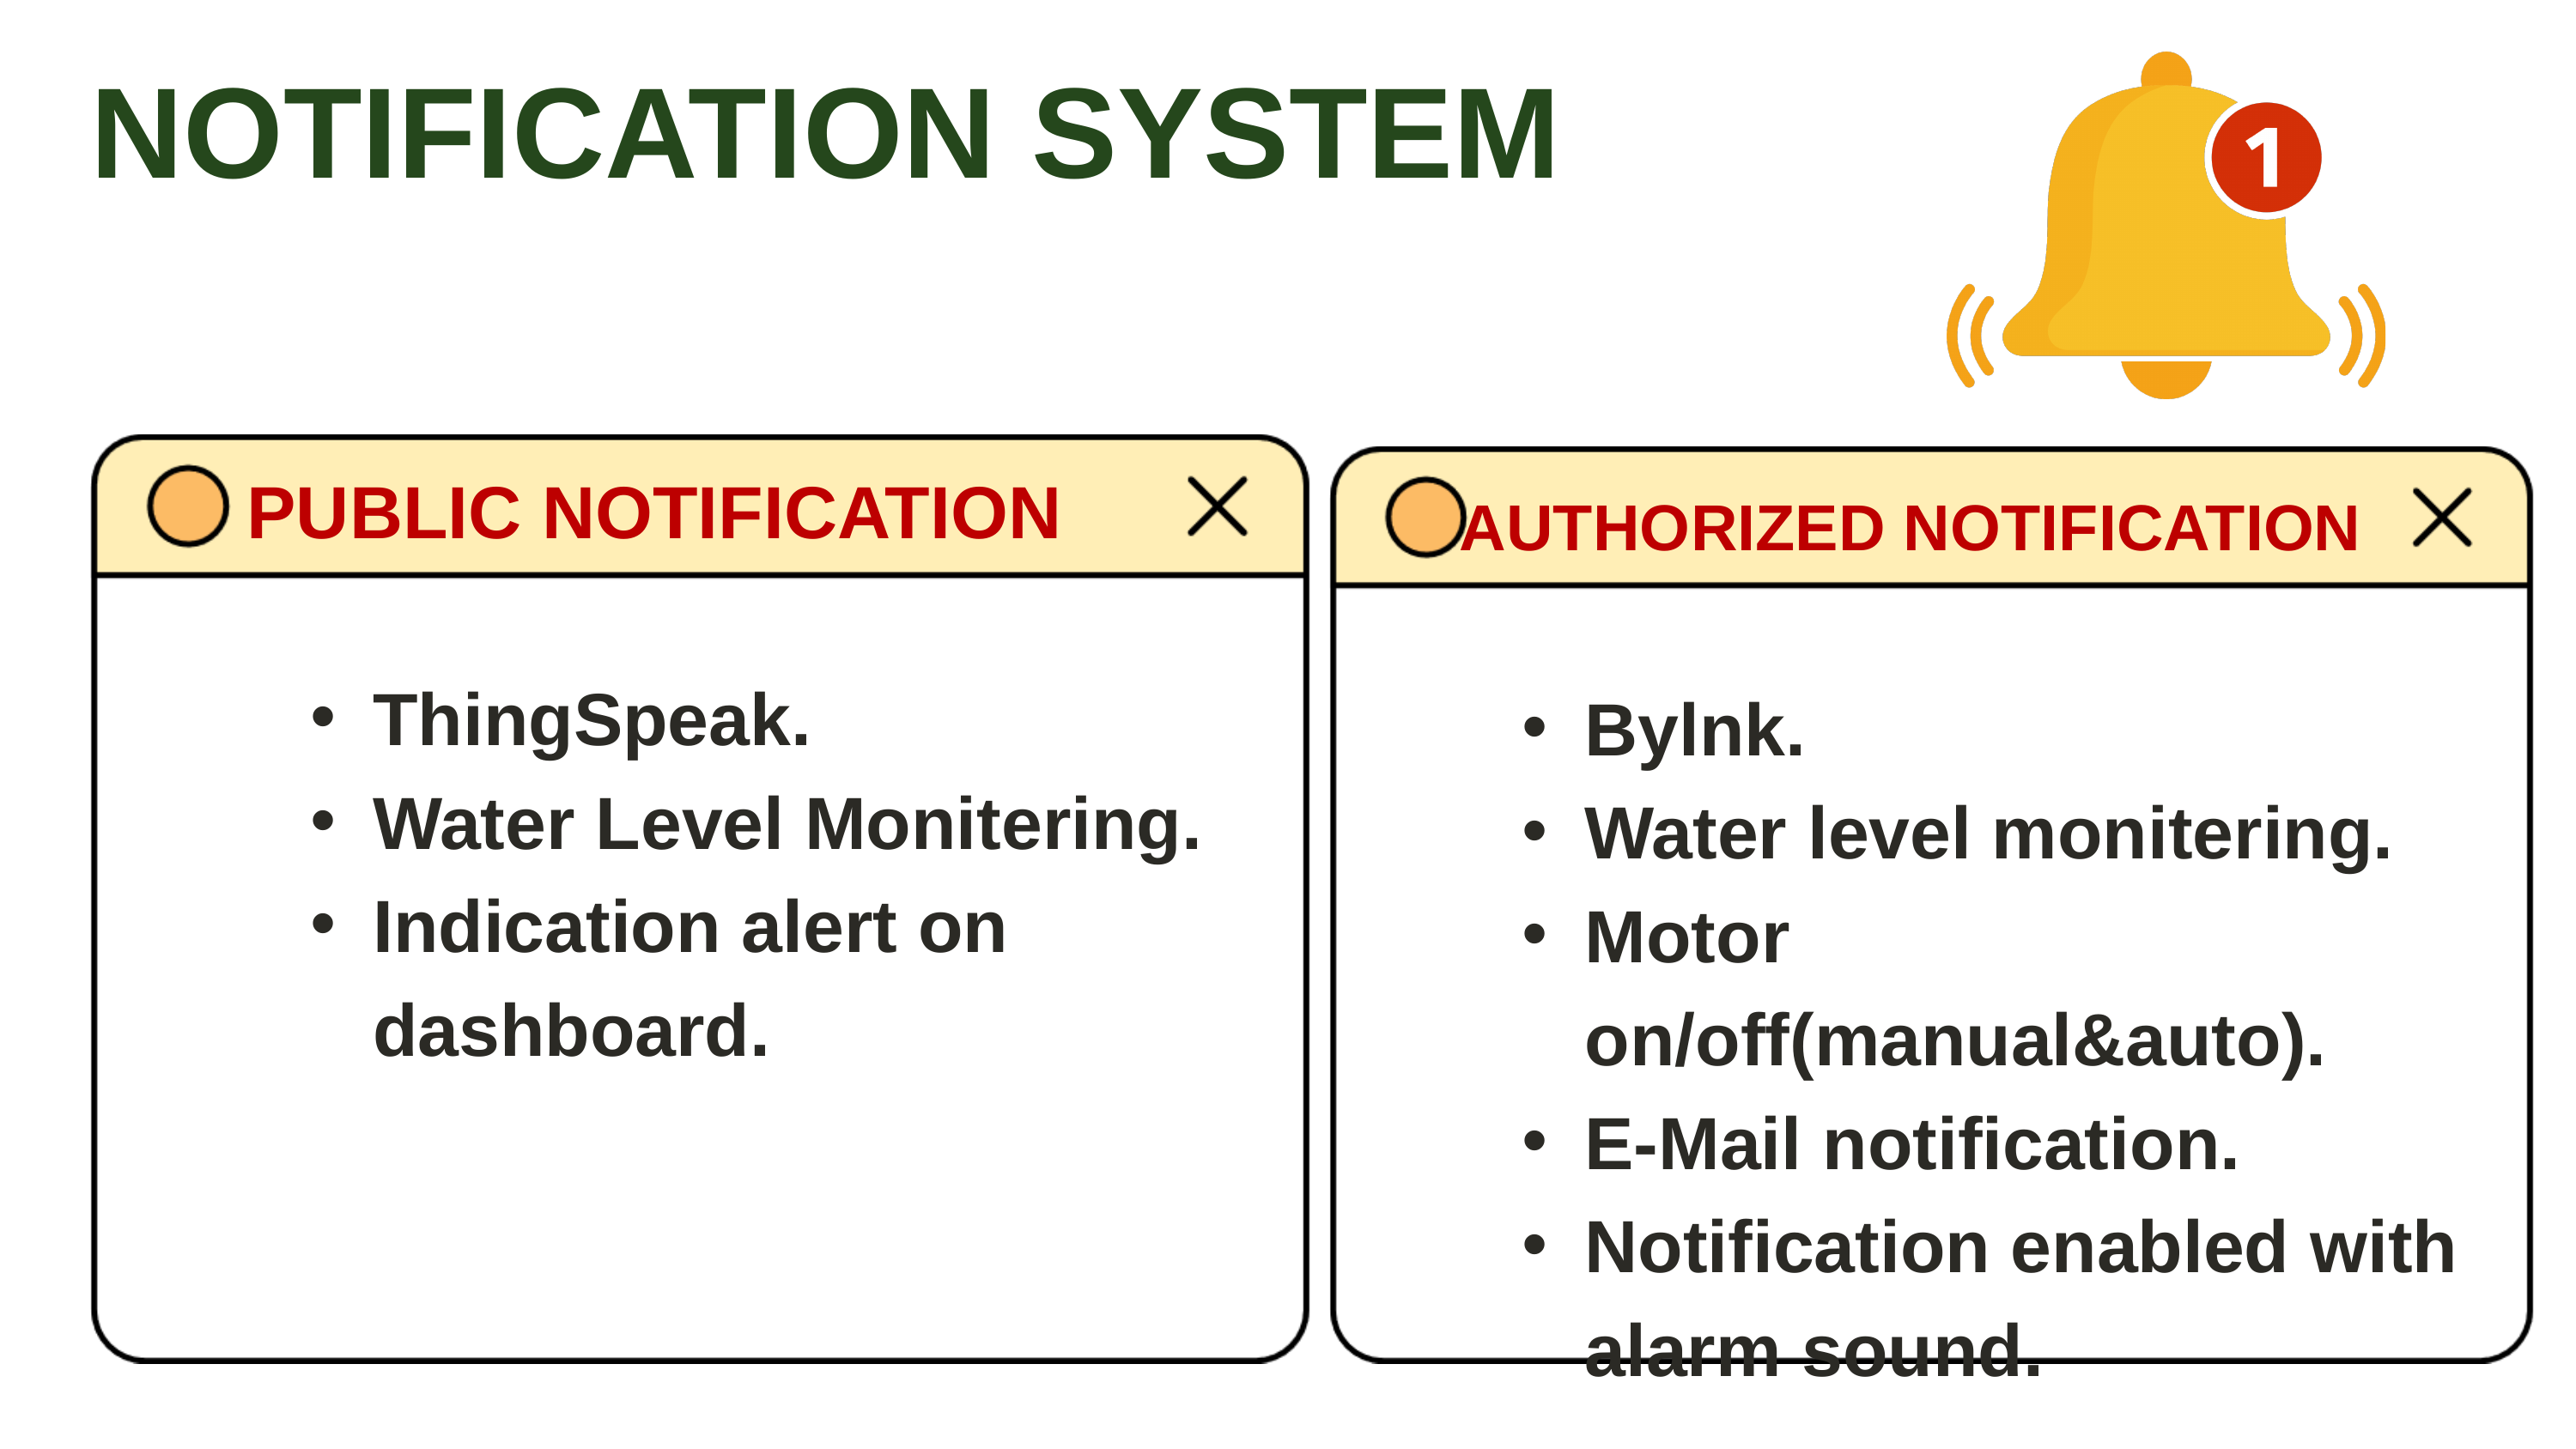

NOTIFICATION SYSTEM

PUBLIC NOTIFICATION

ThingSpeak.
Water Level Monitering.
Indication alert on dashboard.

AUTHORIZED NOTIFICATION

Bylnk.
Water level monitering.
Motor on/off(manual&auto).
E-Mail notification.
Notification enabled with alarm sound.